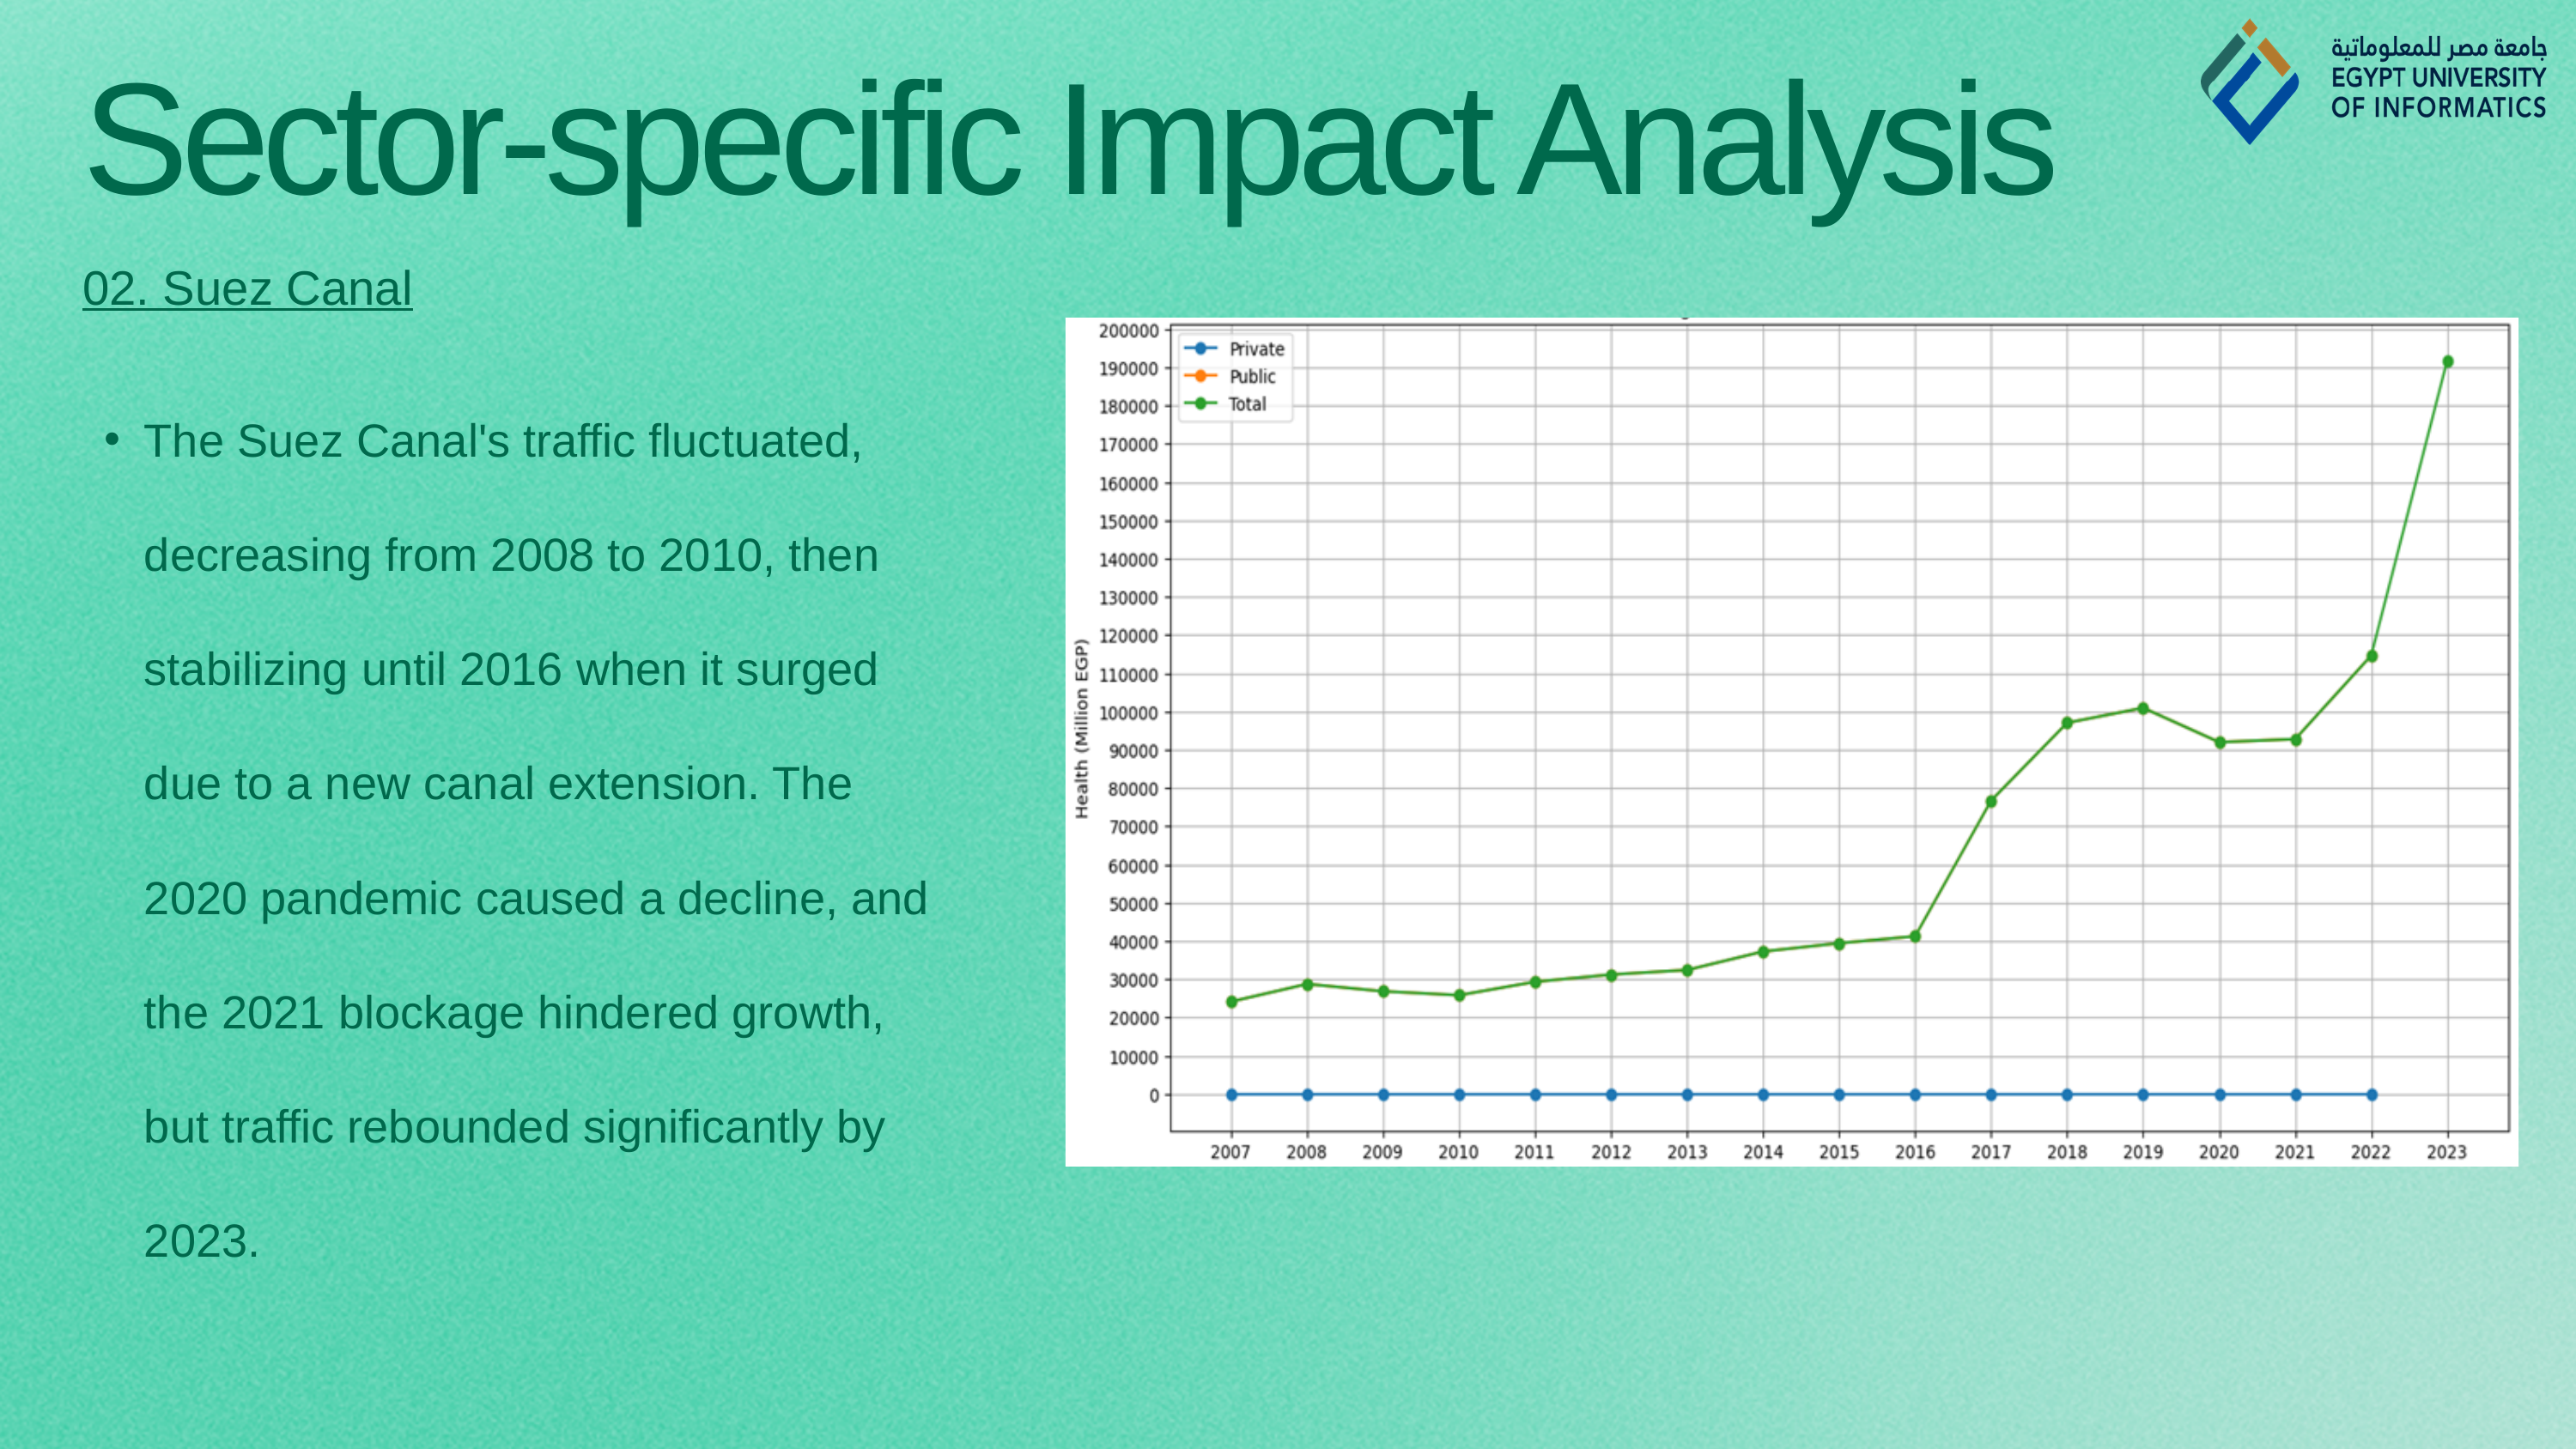

Sector-specific Impact Analysis
02. Suez Canal

The Suez Canal's traffic fluctuated, decreasing from 2008 to 2010, then stabilizing until 2016 when it surged due to a new canal extension. The 2020 pandemic caused a decline, and the 2021 blockage hindered growth, but traffic rebounded significantly by 2023.